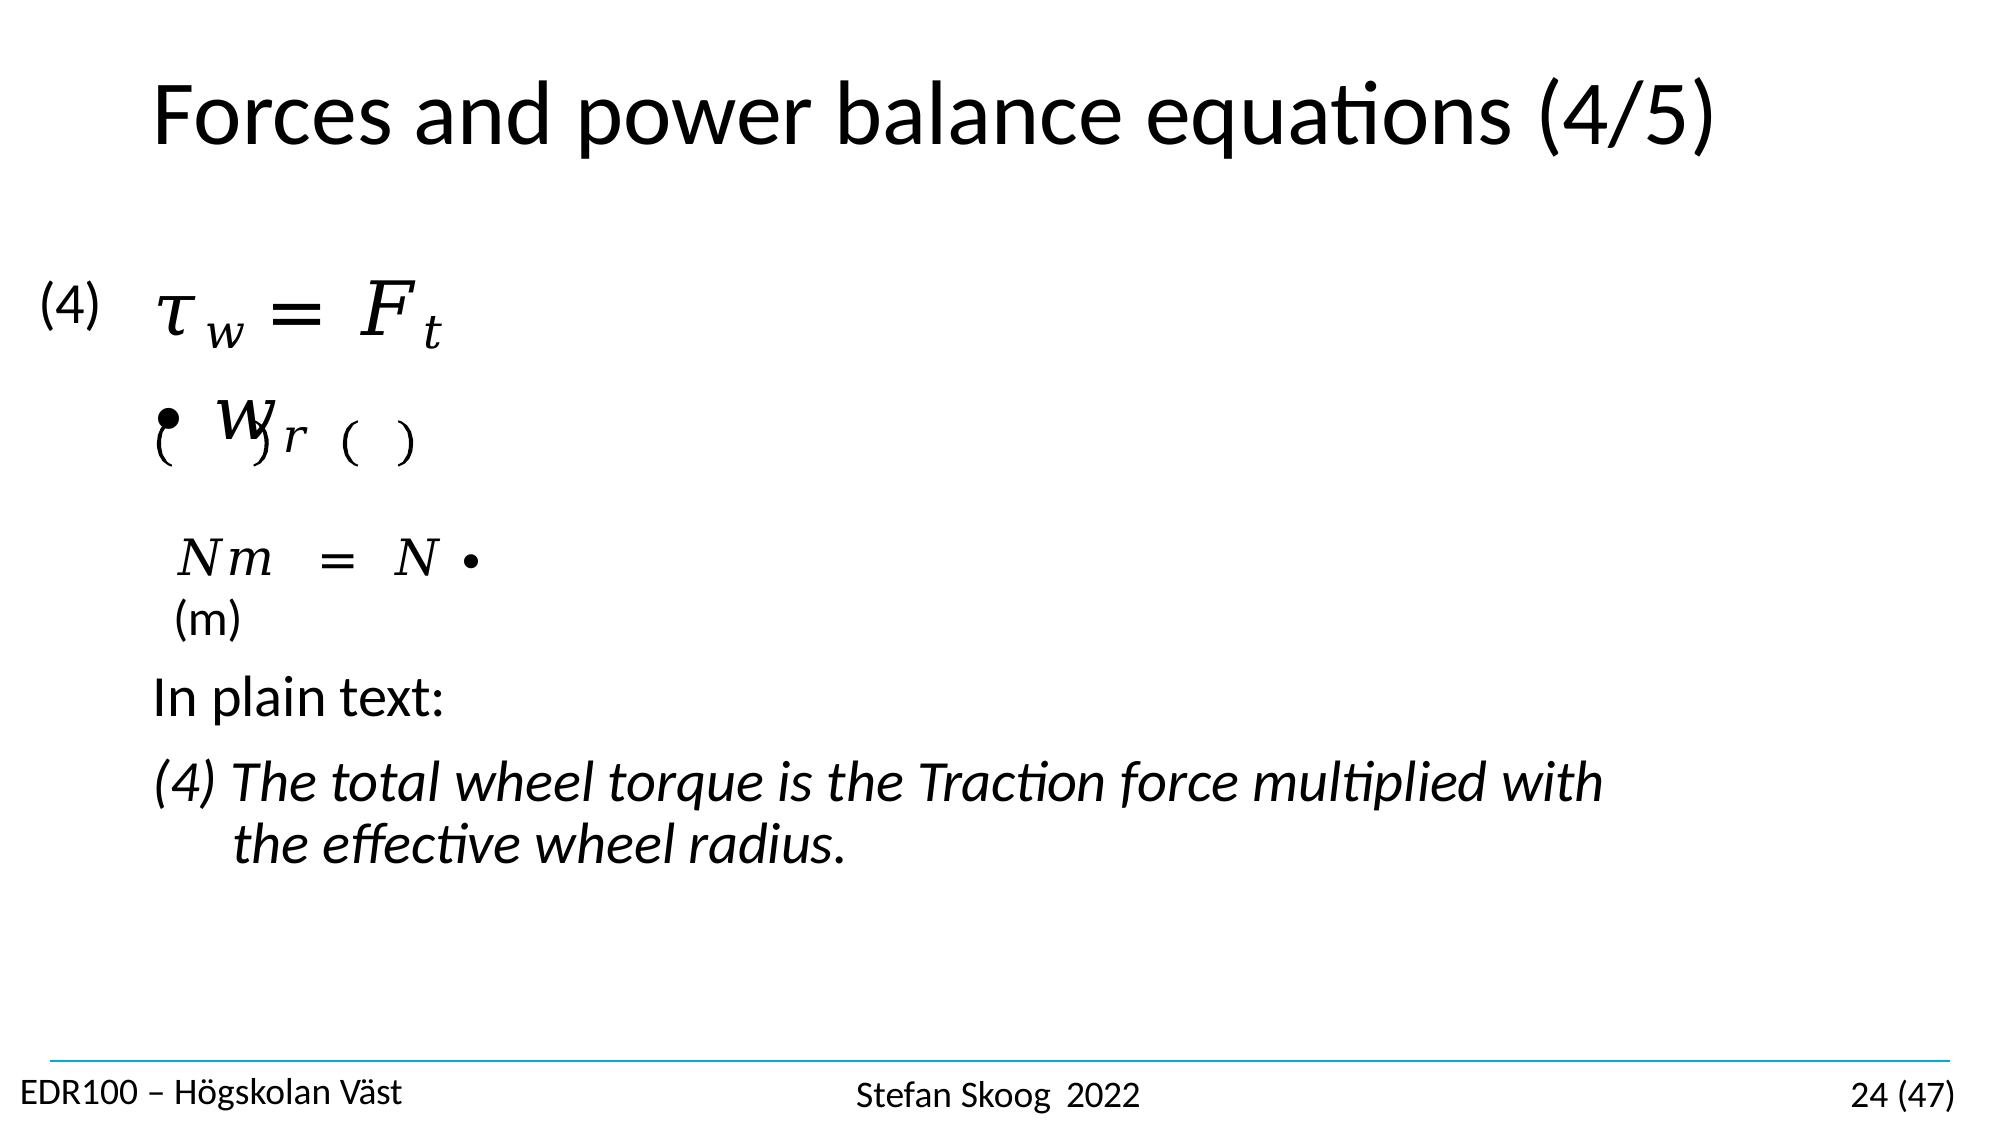

# Forces and power balance equations (4/5)
𝜏𝑤	= 𝐹𝑡	∙ 𝑤𝑟
𝑁𝑚	=	𝑁	∙ (m)
(4)

In plain text:
(4) The total wheel torque is the Traction force multiplied with the effective wheel radius.
EDR100 – Högskolan Väst
Stefan Skoog 2022
24 (47)